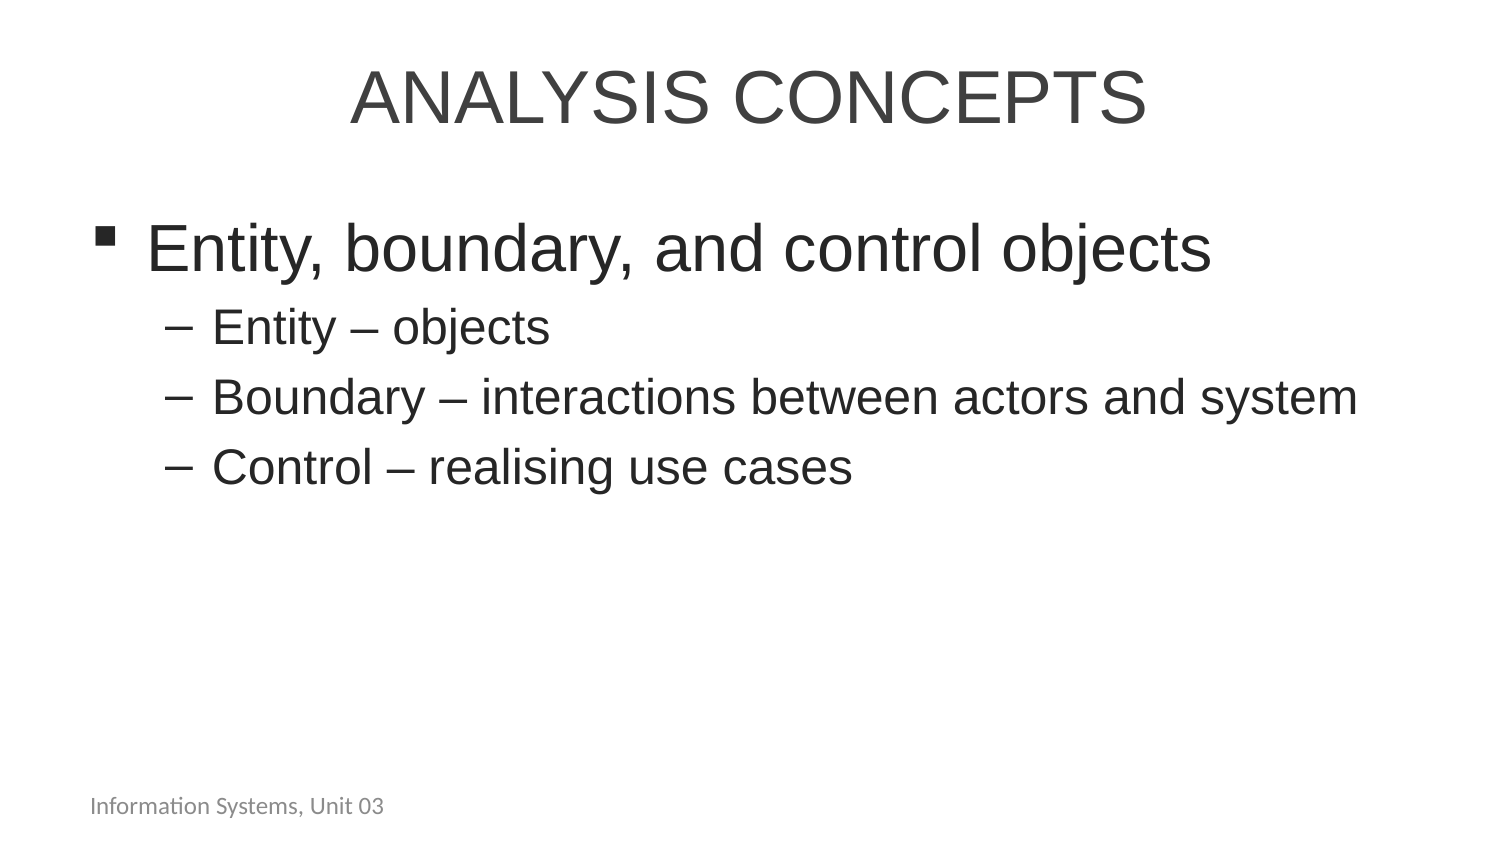

# Analysis concepts
Entity, boundary, and control objects
Entity – objects
Boundary – interactions between actors and system
Control – realising use cases
Information Systems, Unit 03
49